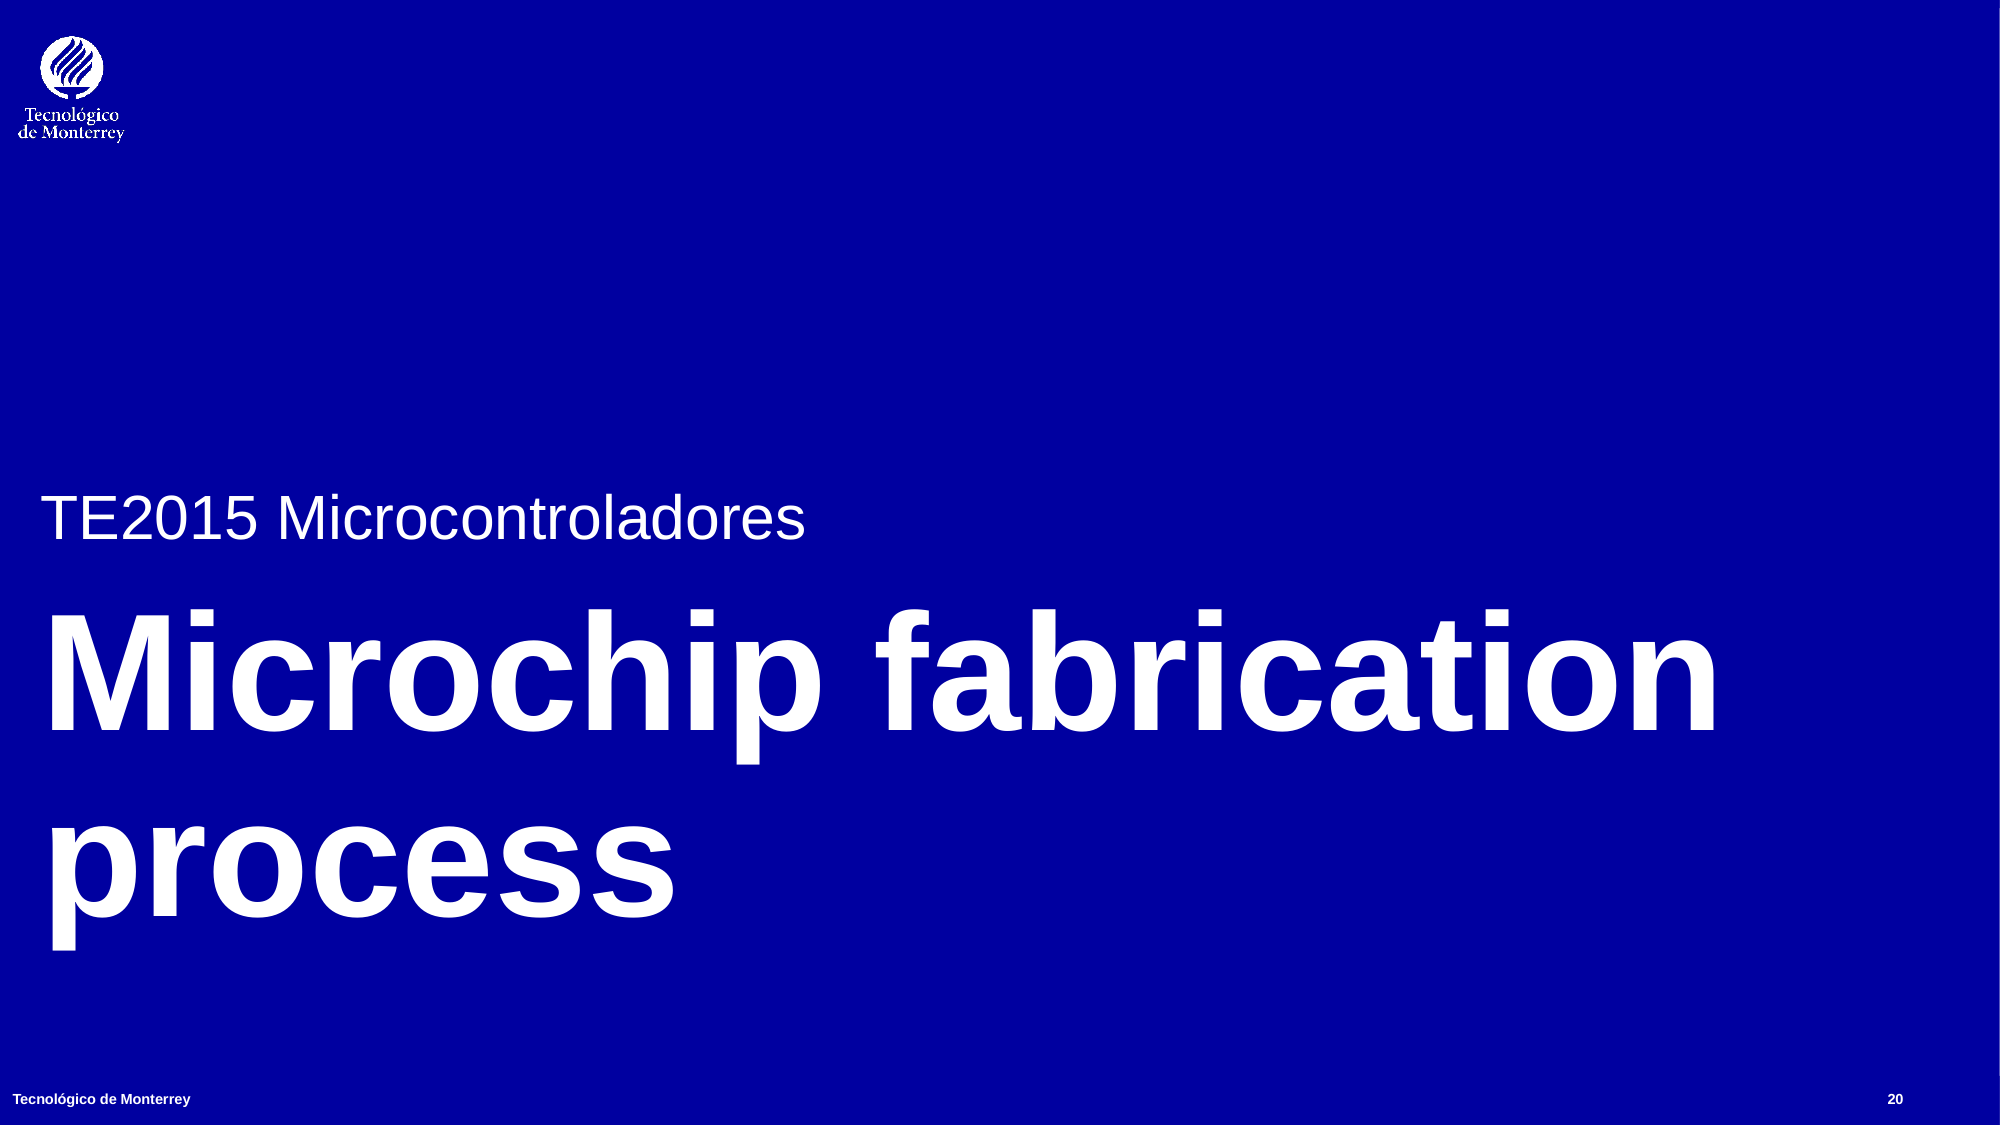

TE2015 Microcontroladores
# Microchip fabrication process
20